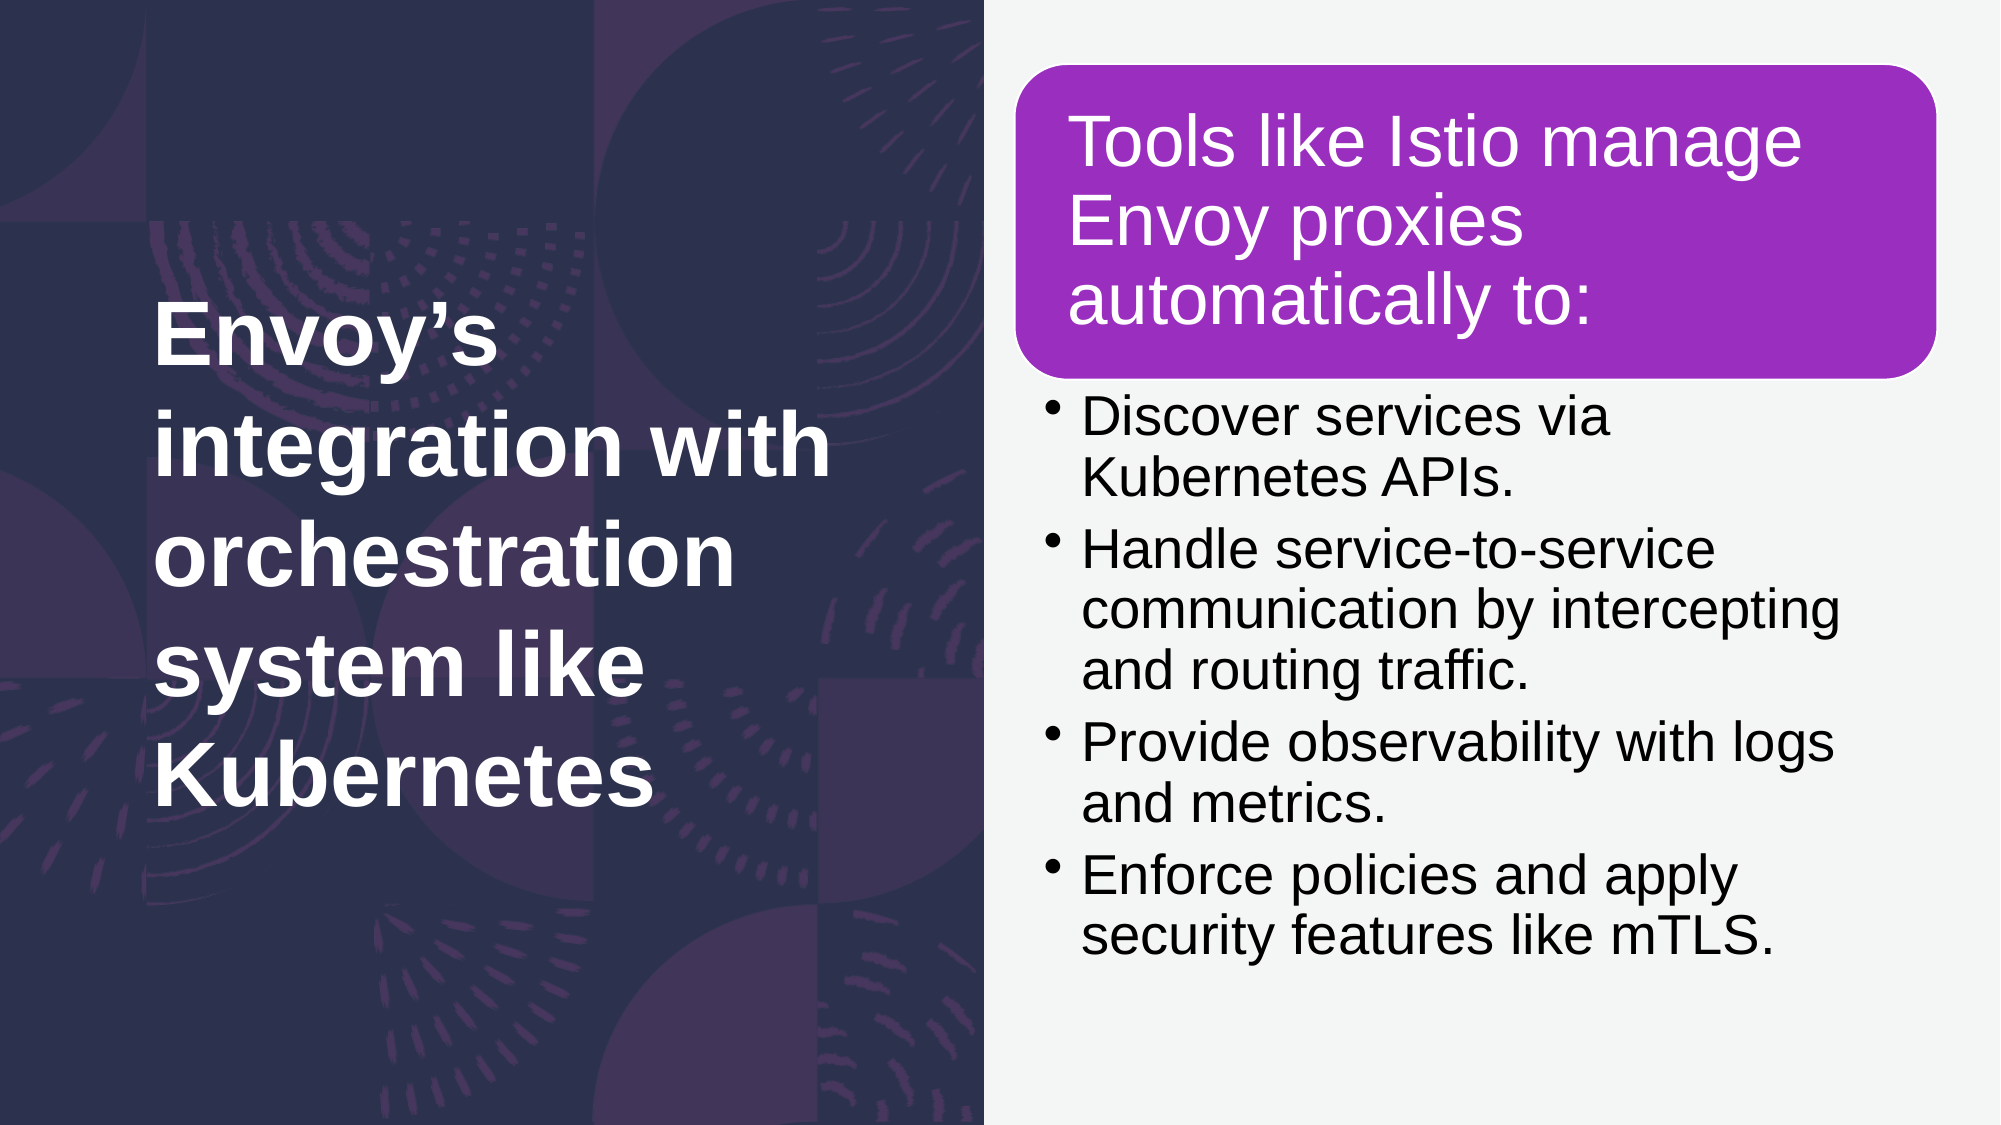

Tools like Istio manage Envoy proxies automatically to:
Discover services via Kubernetes APIs.
Handle service-to-service communication by intercepting and routing traffic.
Provide observability with logs and metrics.
Enforce policies and apply security features like mTLS.
# Envoy’s integration with orchestration system like Kubernetes